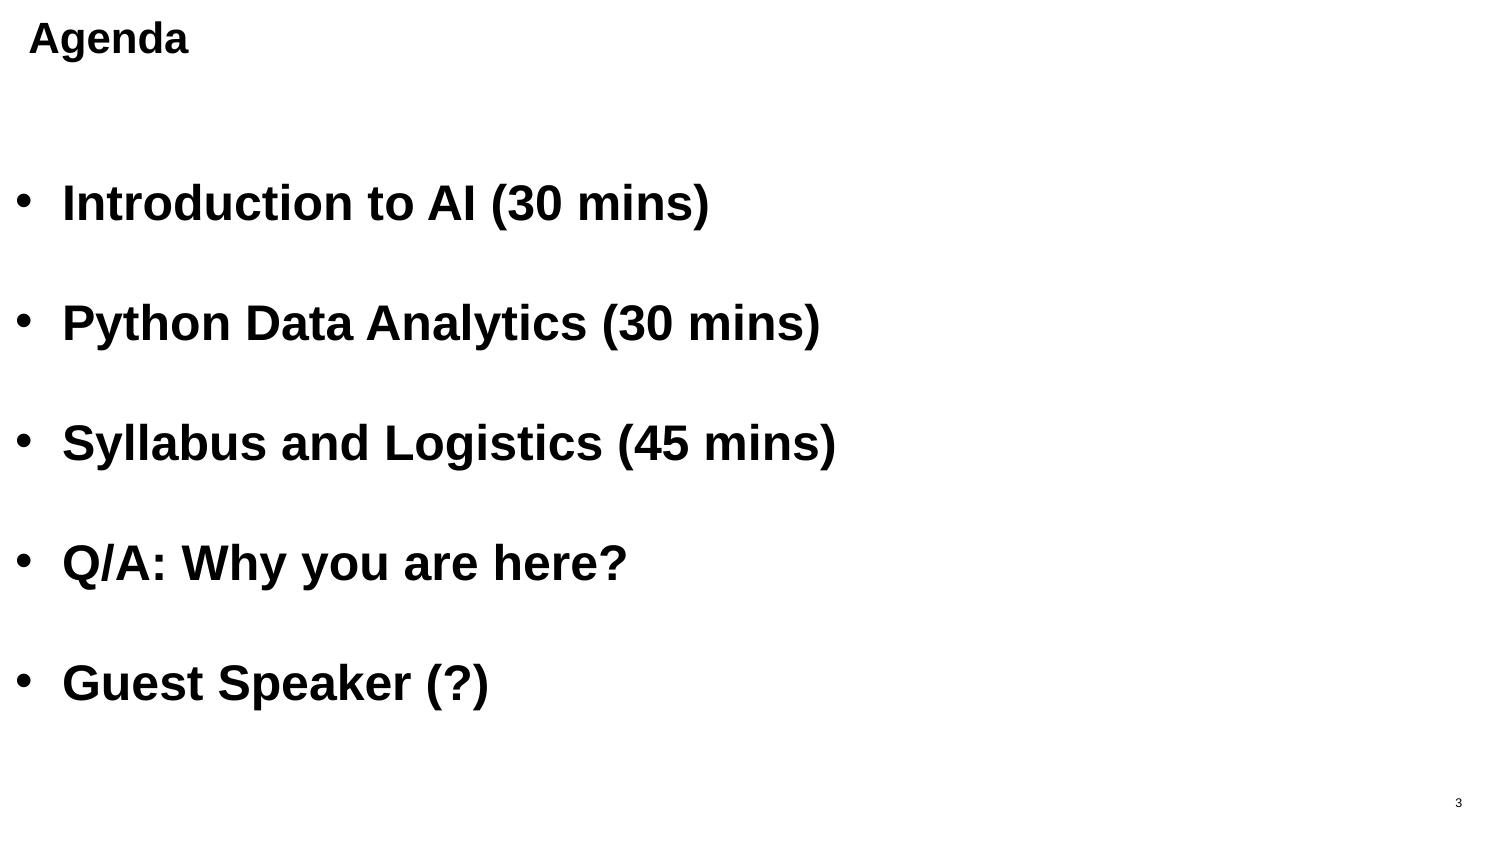

Agenda
Introduction to AI (30 mins)

Python Data Analytics (30 mins)

Syllabus and Logistics (45 mins)

Q/A: Why you are here?

Guest Speaker (?)
3